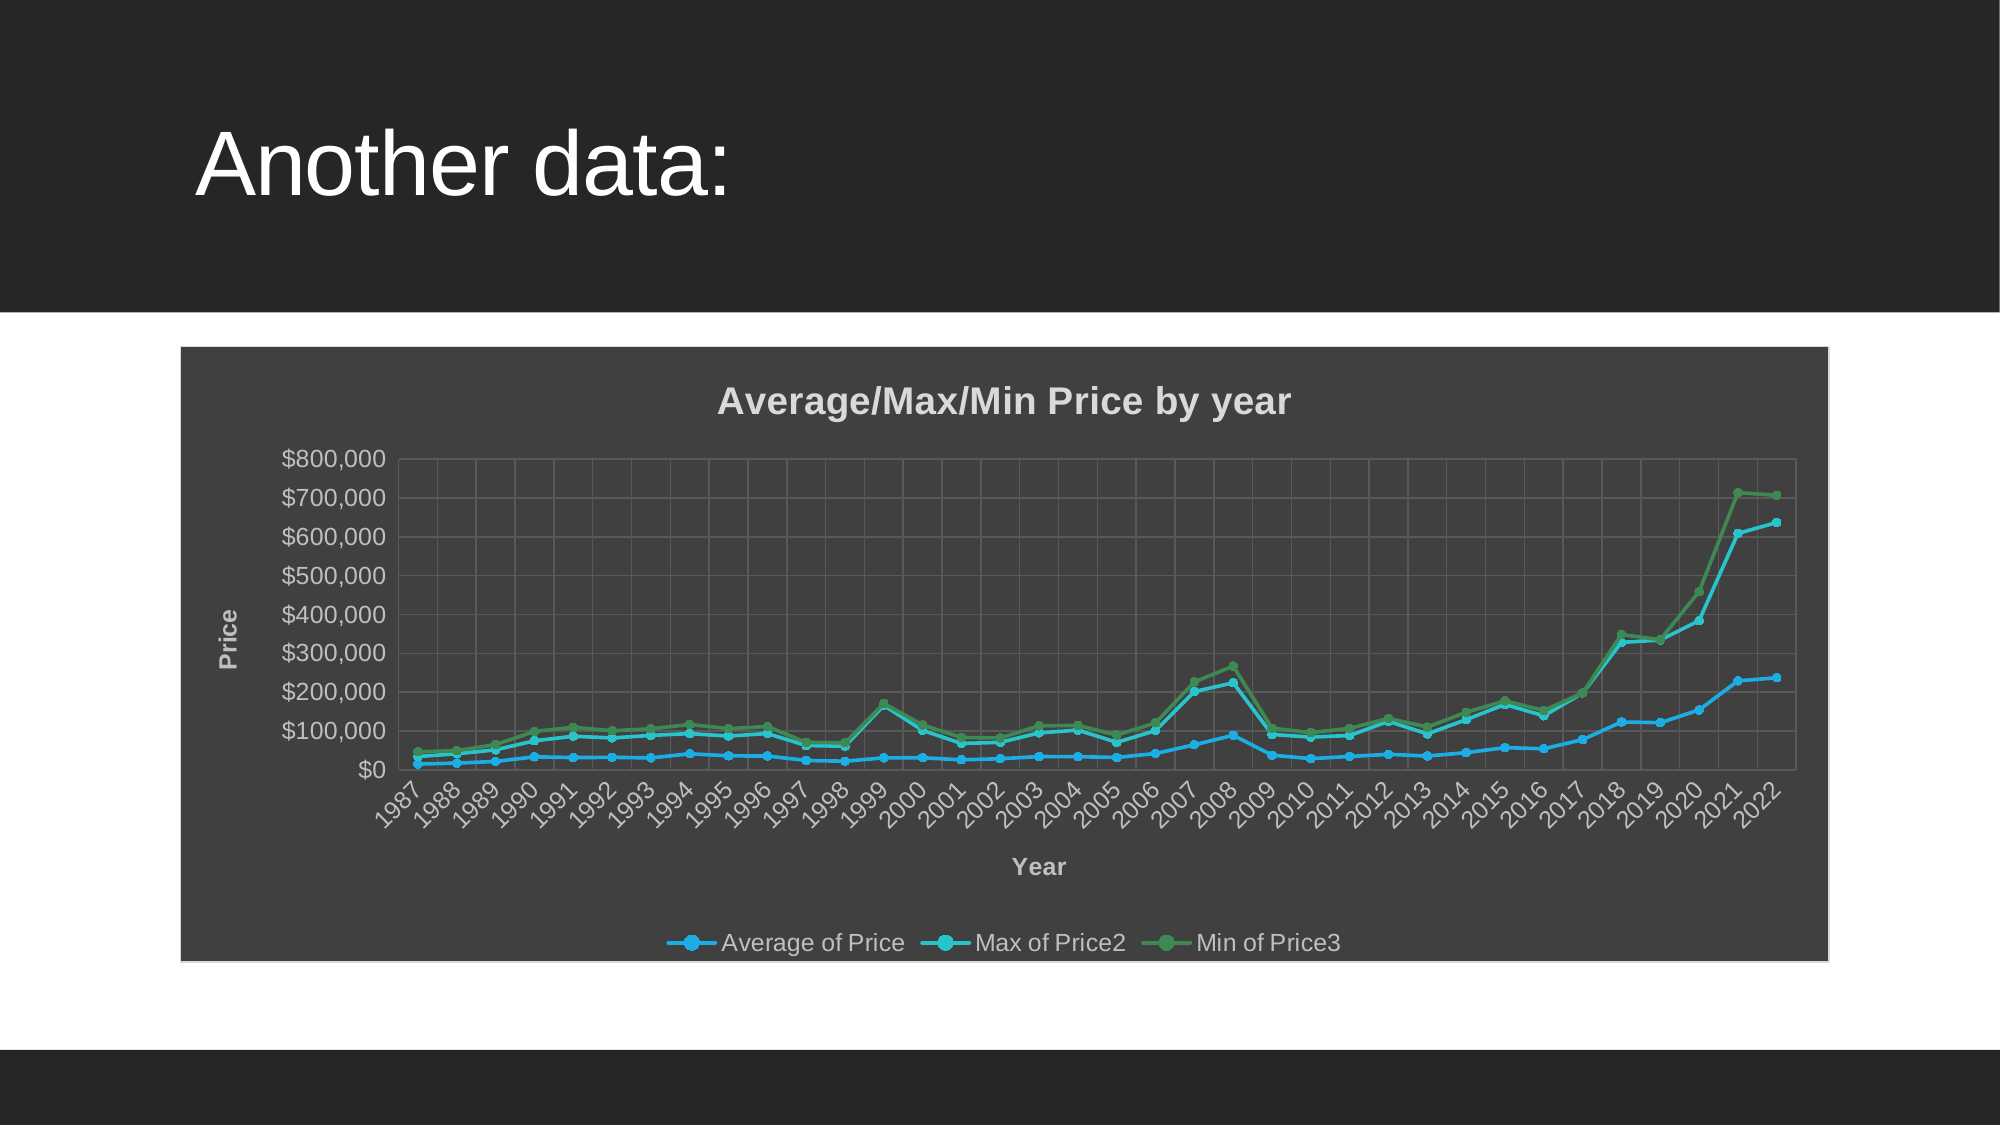

# Another data:

### Chart: Average/Max/Min Price by year

| Category | Average of Price | Max of Price2 | Min of Price3 |
|---|---|---|---|
| 1987 | 14750.0 | 19500.0 | 12000.0 |
| 1988 | 17158.0 | 24100.0 | 8000.0 |
| 1989 | 21410.0 | 29900.0 | 13500.0 |
| 1990 | 33267.0 | 41500.0 | 24000.0 |
| 1991 | 31470.0 | 55000.0 | 23000.0 |
| 1992 | 32160.0 | 49900.0 | 18500.0 |
| 1993 | 30563.0 | 58000.0 | 17000.0 |
| 1994 | 41167.0 | 52000.0 | 23500.0 |
| 1995 | 35878.0 | 51000.0 | 19000.0 |
| 1996 | 35445.0 | 58000.0 | 18000.0 |
| 1997 | 24045.0 | 38500.0 | 8000.0 |
| 1998 | 22083.0 | 38500.0 | 9000.0 |
| 1999 | 30700.0 | 135000.0 | 5000.0 |
| 2000 | 30889.0 | 70500.0 | 14000.0 |
| 2001 | 25750.0 | 42000.0 | 15500.0 |
| 2002 | 28450.0 | 42300.0 | 11250.0 |
| 2003 | 34033.0 | 61000.0 | 18000.0 |
| 2004 | 33718.0 | 68500.0 | 12000.0 |
| 2005 | 31580.0 | 39000.0 | 18900.0 |
| 2006 | 41975.0 | 59000.0 | 20000.0 |
| 2007 | 64389.0 | 137000.0 | 25000.0 |
| 2008 | 89000.0 | 135000.0 | 43000.0 |
| 2009 | 37500.0 | 53500.0 | 16000.0 |
| 2010 | 28800.0 | 55500.0 | 11500.0 |
| 2011 | 34279.0 | 54000.0 | 18250.0 |
| 2012 | 39875.0 | 85000.0 | 7500.0 |
| 2013 | 35429.0 | 57000.0 | 17500.0 |
| 2014 | 44125.0 | 85000.0 | 19000.0 |
| 2015 | 57033.0 | 111300.0 | 9000.0 |
| 2016 | 54028.0 | 85000.0 | 13500.0 |
| 2017 | 77629.0 | 120000.0 | 500.0 |
| 2018 | 123108.0 | 205000.0 | 20000.0 |
| 2019 | 121324.0 | 212800.0 | 1162.0 |
| 2020 | 154000.0 | 230000.0 | 75000.0 |
| 2021 | 228944.0 | 380000.0 | 105000.0 |
| 2022 | 236900.0 | 400000.0 | 70000.0 |